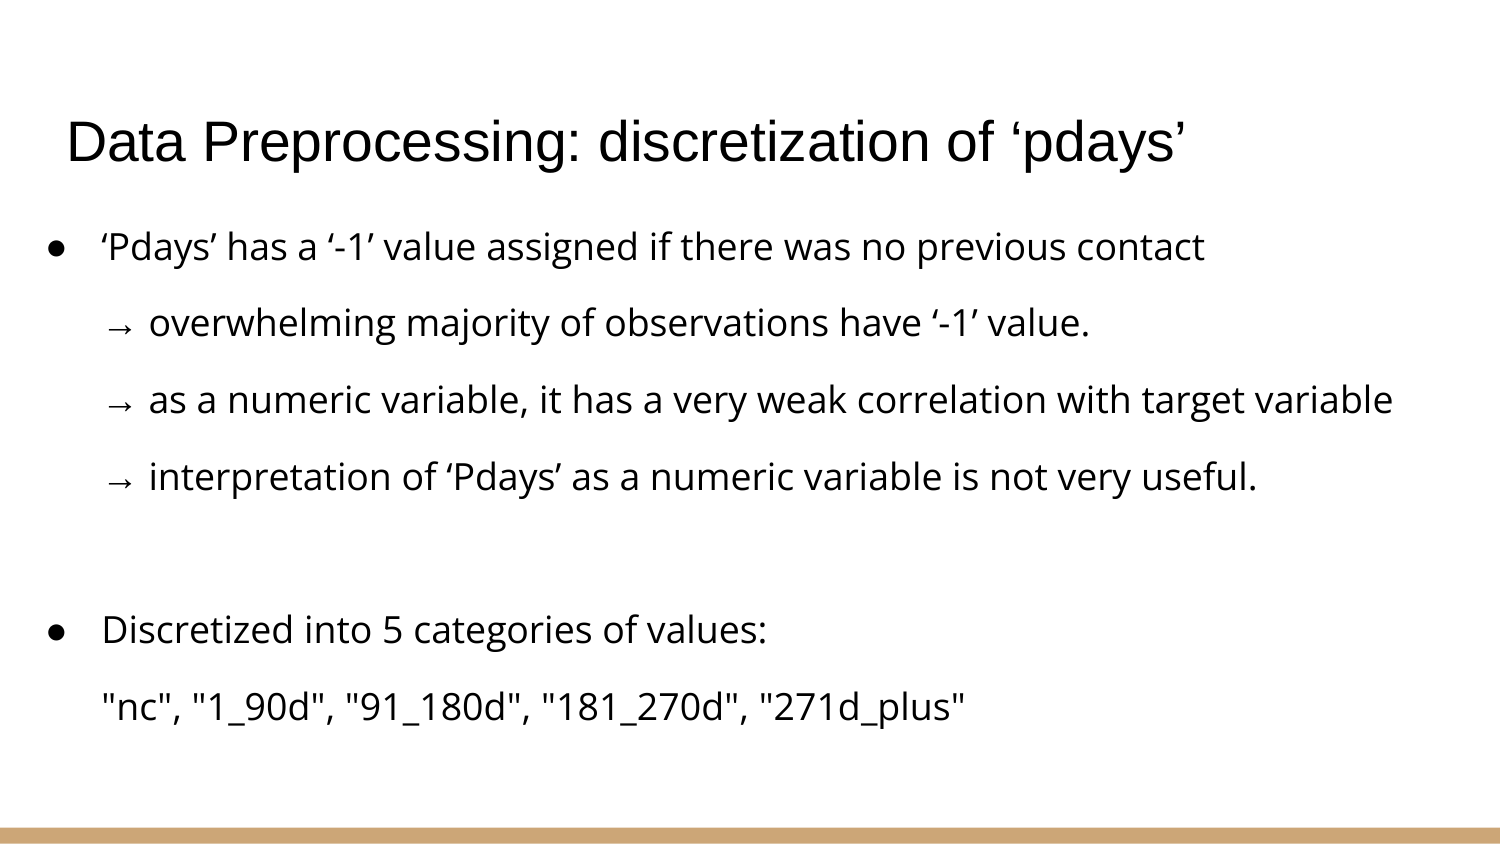

# Data Preprocessing: discretization of ‘pdays’
‘Pdays’ has a ‘-1’ value assigned if there was no previous contact
→ overwhelming majority of observations have ‘-1’ value.
→ as a numeric variable, it has a very weak correlation with target variable
→ interpretation of ‘Pdays’ as a numeric variable is not very useful.

Discretized into 5 categories of values:
"nc", "1_90d", "91_180d", "181_270d", "271d_plus"